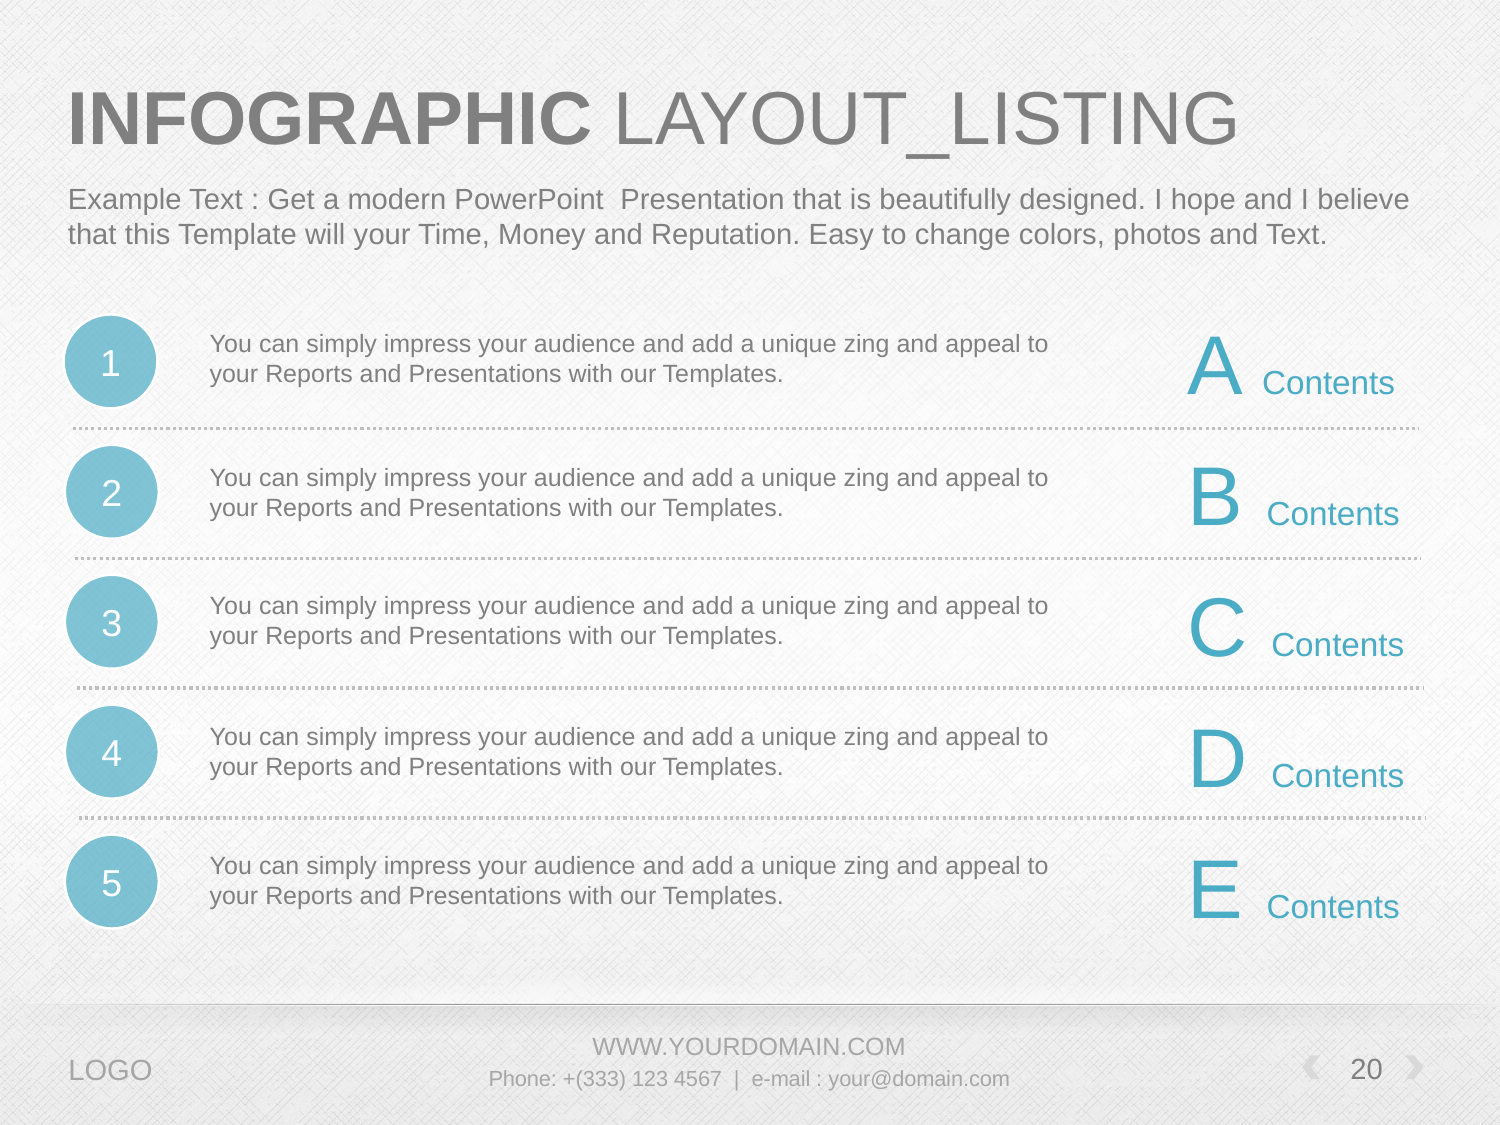

# INFOGRAPHIC LAYOUT_LISTING
Example Text : Get a modern PowerPoint  Presentation that is beautifully designed. I hope and I believe that this Template will your Time, Money and Reputation. Easy to change colors, photos and Text.
A Contents
1
You can simply impress your audience and add a unique zing and appeal to your Reports and Presentations with our Templates.

B Contents
2
You can simply impress your audience and add a unique zing and appeal to your Reports and Presentations with our Templates.

C Contents
3
You can simply impress your audience and add a unique zing and appeal to your Reports and Presentations with our Templates.

D Contents
4
You can simply impress your audience and add a unique zing and appeal to your Reports and Presentations with our Templates.

E Contents
5
You can simply impress your audience and add a unique zing and appeal to your Reports and Presentations with our Templates.